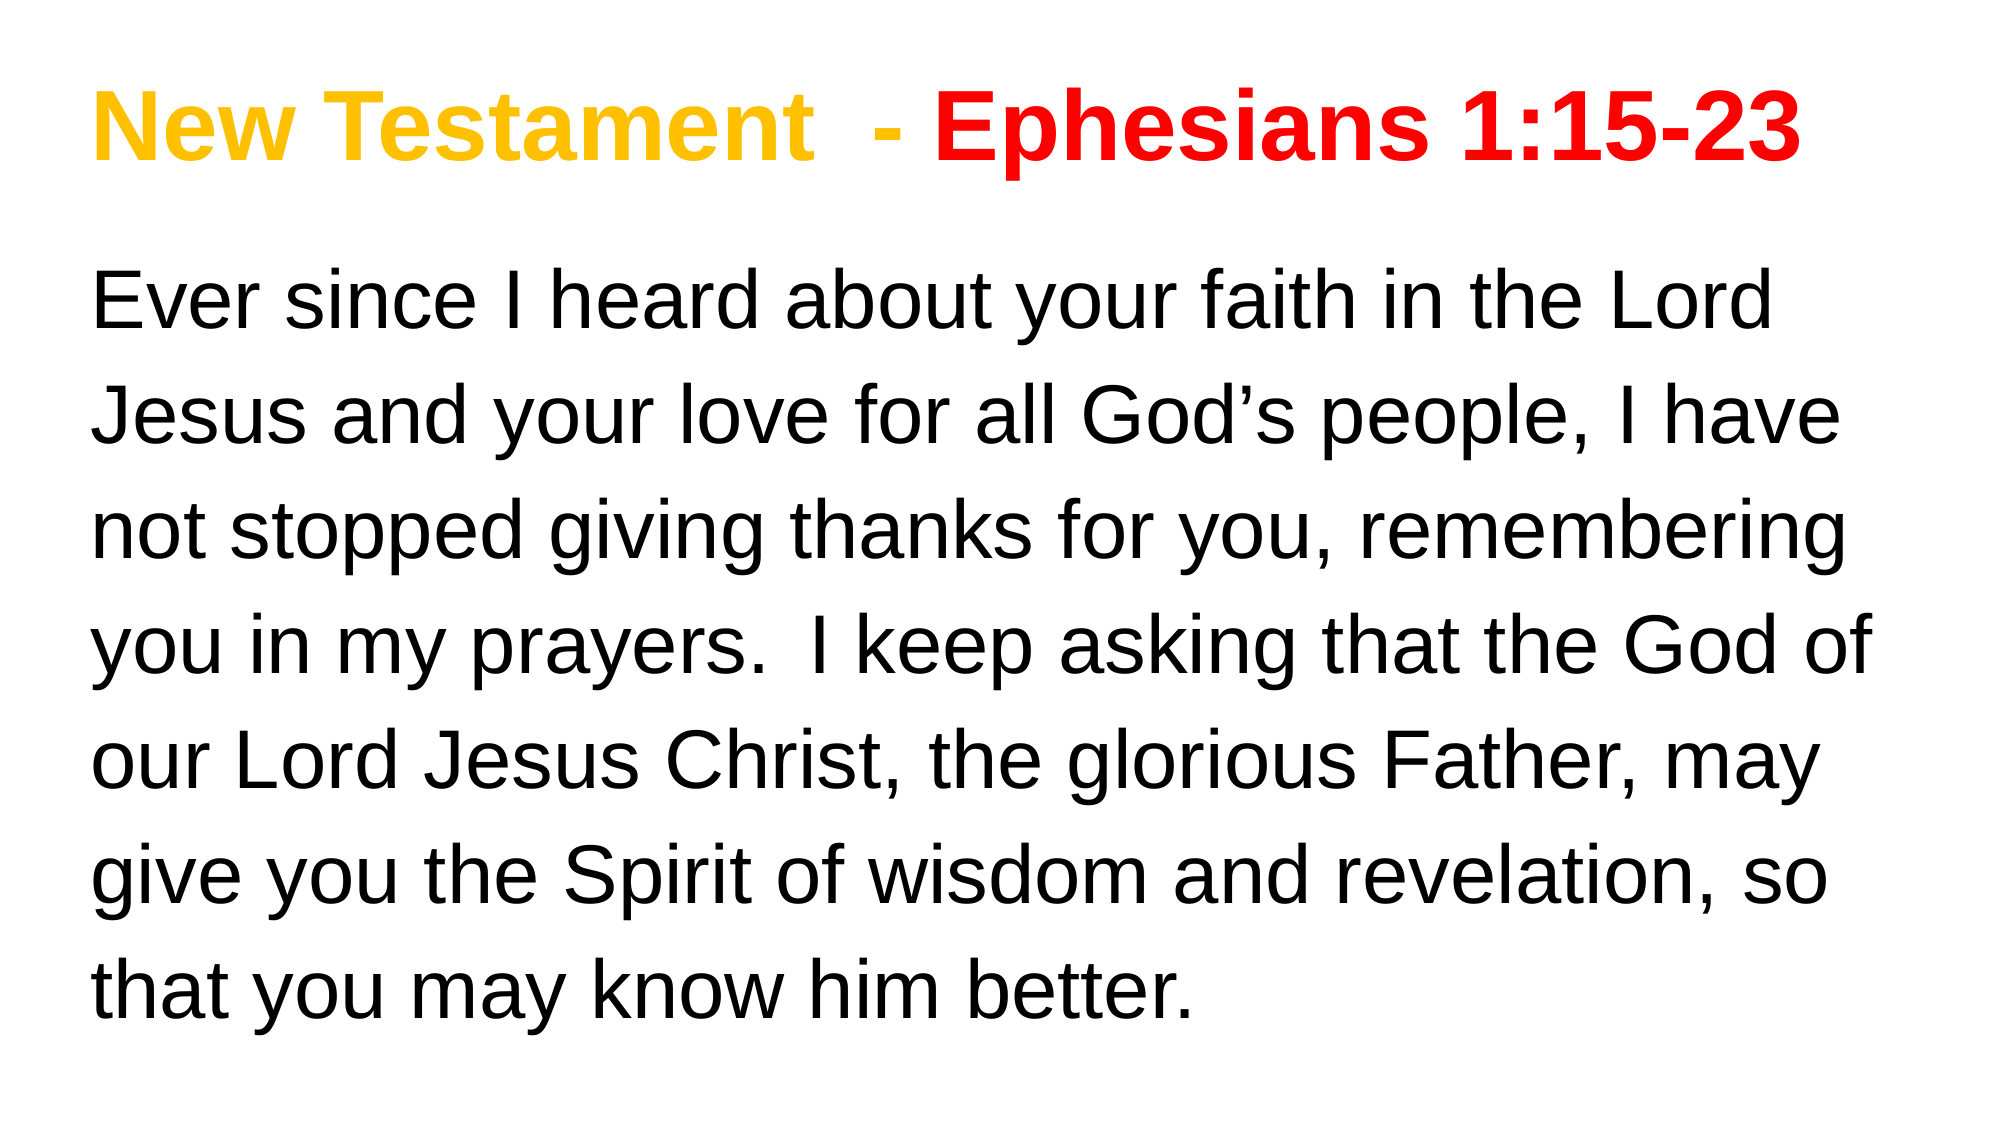

New Testament  - Ephesians 1:15-23

Ever since I heard about your faith in the Lord Jesus and your love for all God’s people, I have not stopped giving thanks for you, remembering you in my prayers.  I keep asking that the God of our Lord Jesus Christ, the glorious Father, may give you the Spirit of wisdom and revelation, so that you may know him better.